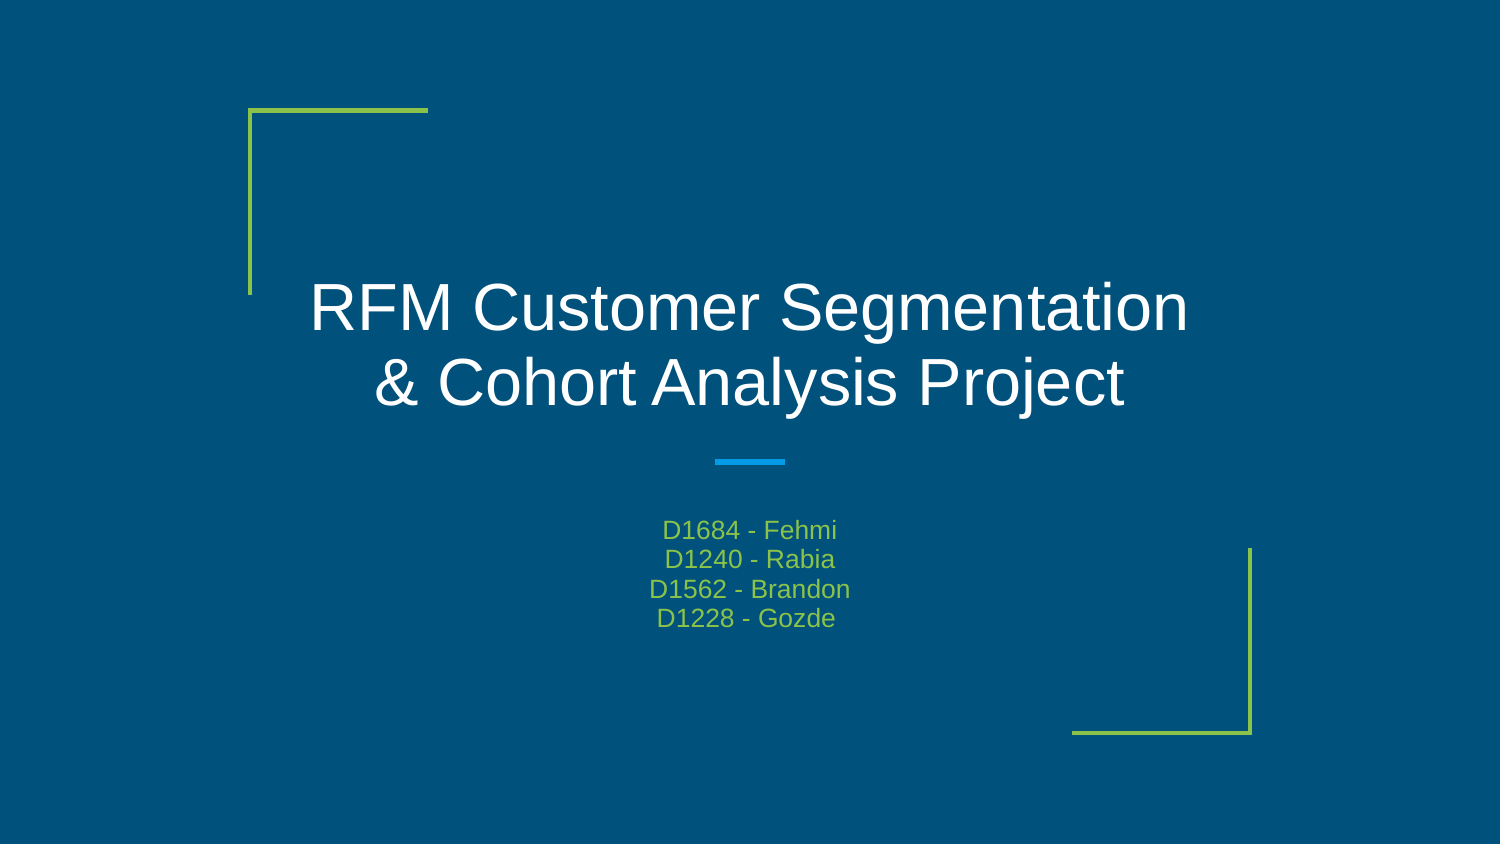

# RFM Customer Segmentation & Cohort Analysis Project
D1684 - Fehmi
D1240 - Rabia
D1562 - Brandon
D1228 - Gozde